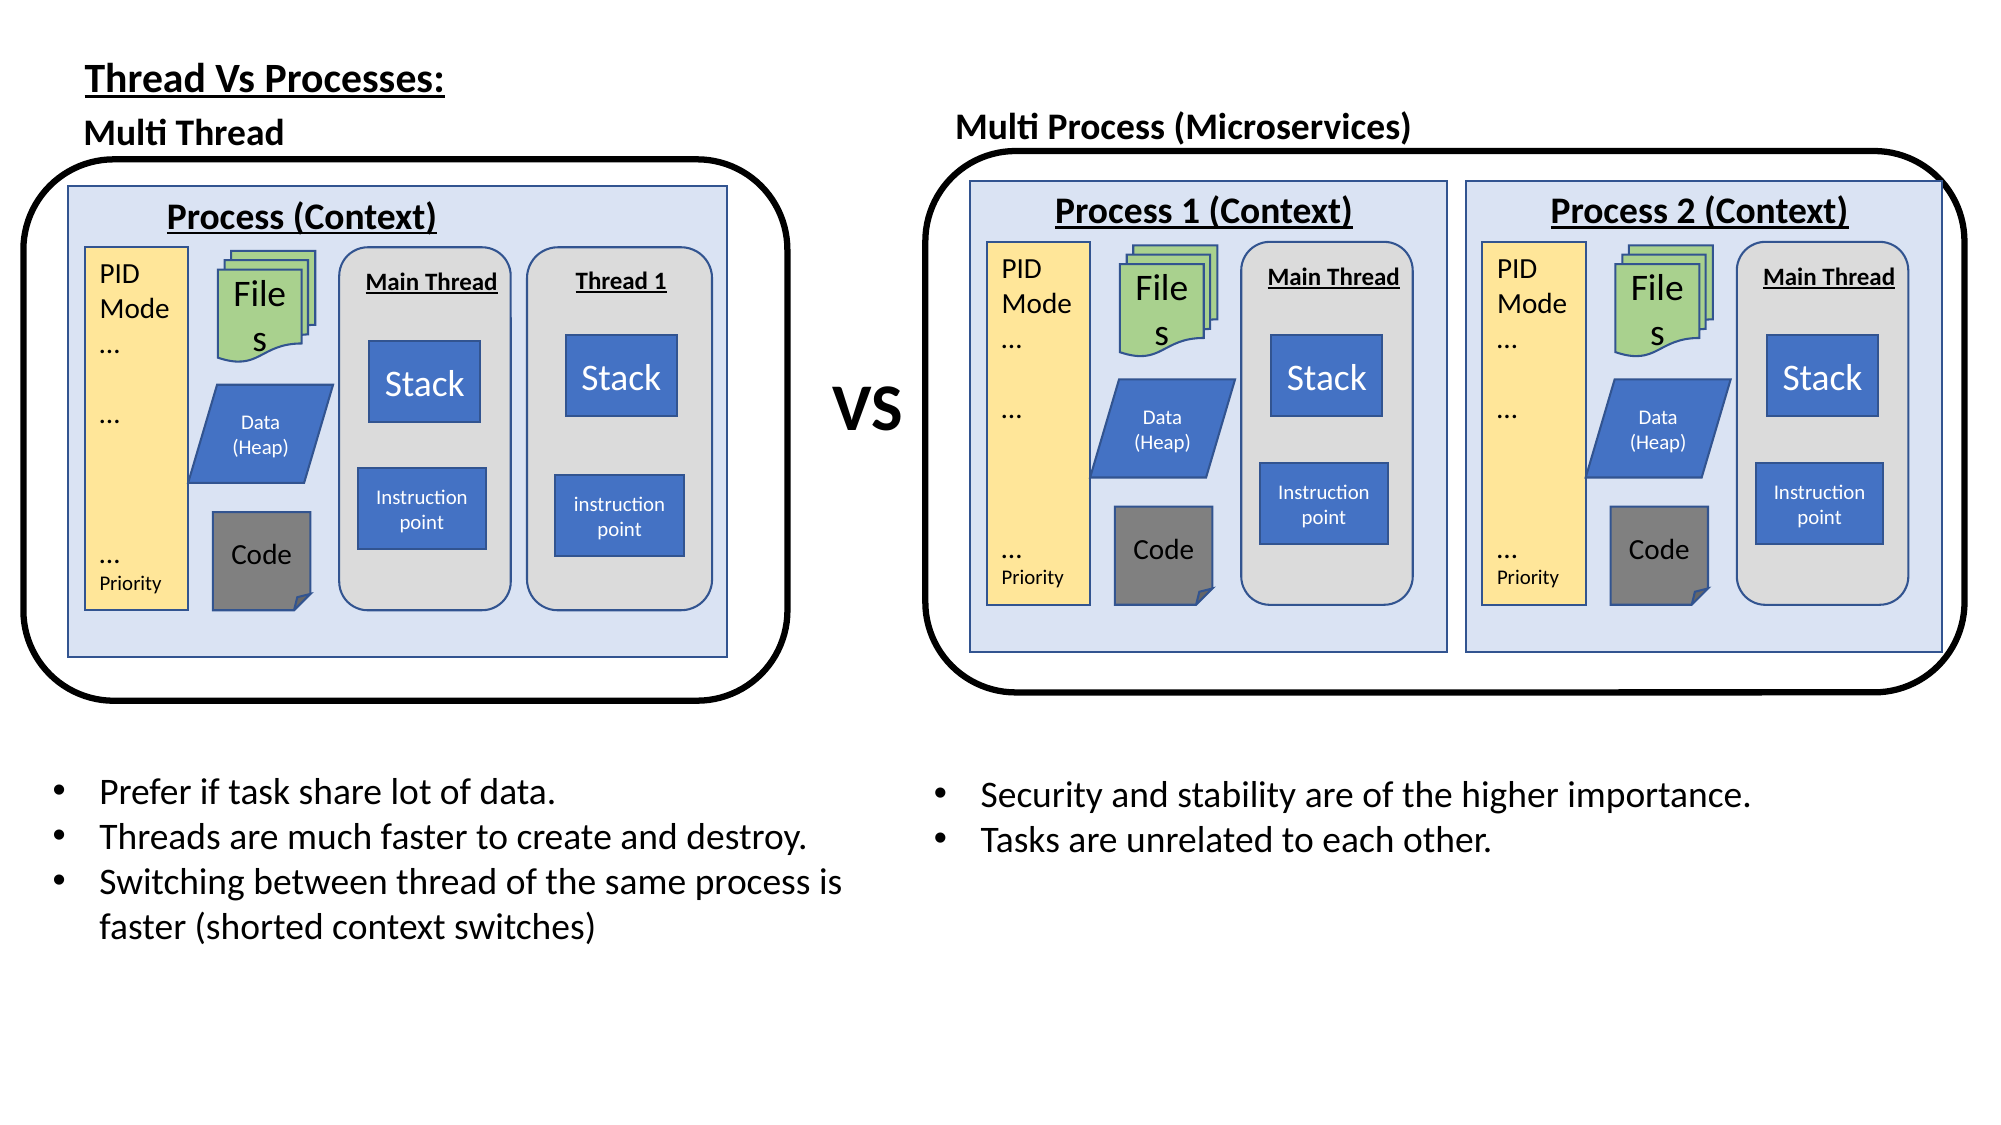

Thread Vs Processes:
Multi Process (Microservices)
Multi Thread

Process 1 (Context)

PID Mode
…

…

…
Priority

Files
Main Thread
Stack
Data
(Heap)
Instruction point
Code

Process 2 (Context)

PID Mode
…

…

…
Priority

Files
Main Thread
Stack
Data
(Heap)
Instruction point
Code

Process (Context)

PID Mode
…

…

…
Priority

Files
Main Thread
Stack
Stack
Data
(Heap)
Instruction point
instruction point
Code
Thread 1
VS
Prefer if task share lot of data.
Threads are much faster to create and destroy.
Switching between thread of the same process is faster (shorted context switches)
Security and stability are of the higher importance.
Tasks are unrelated to each other.